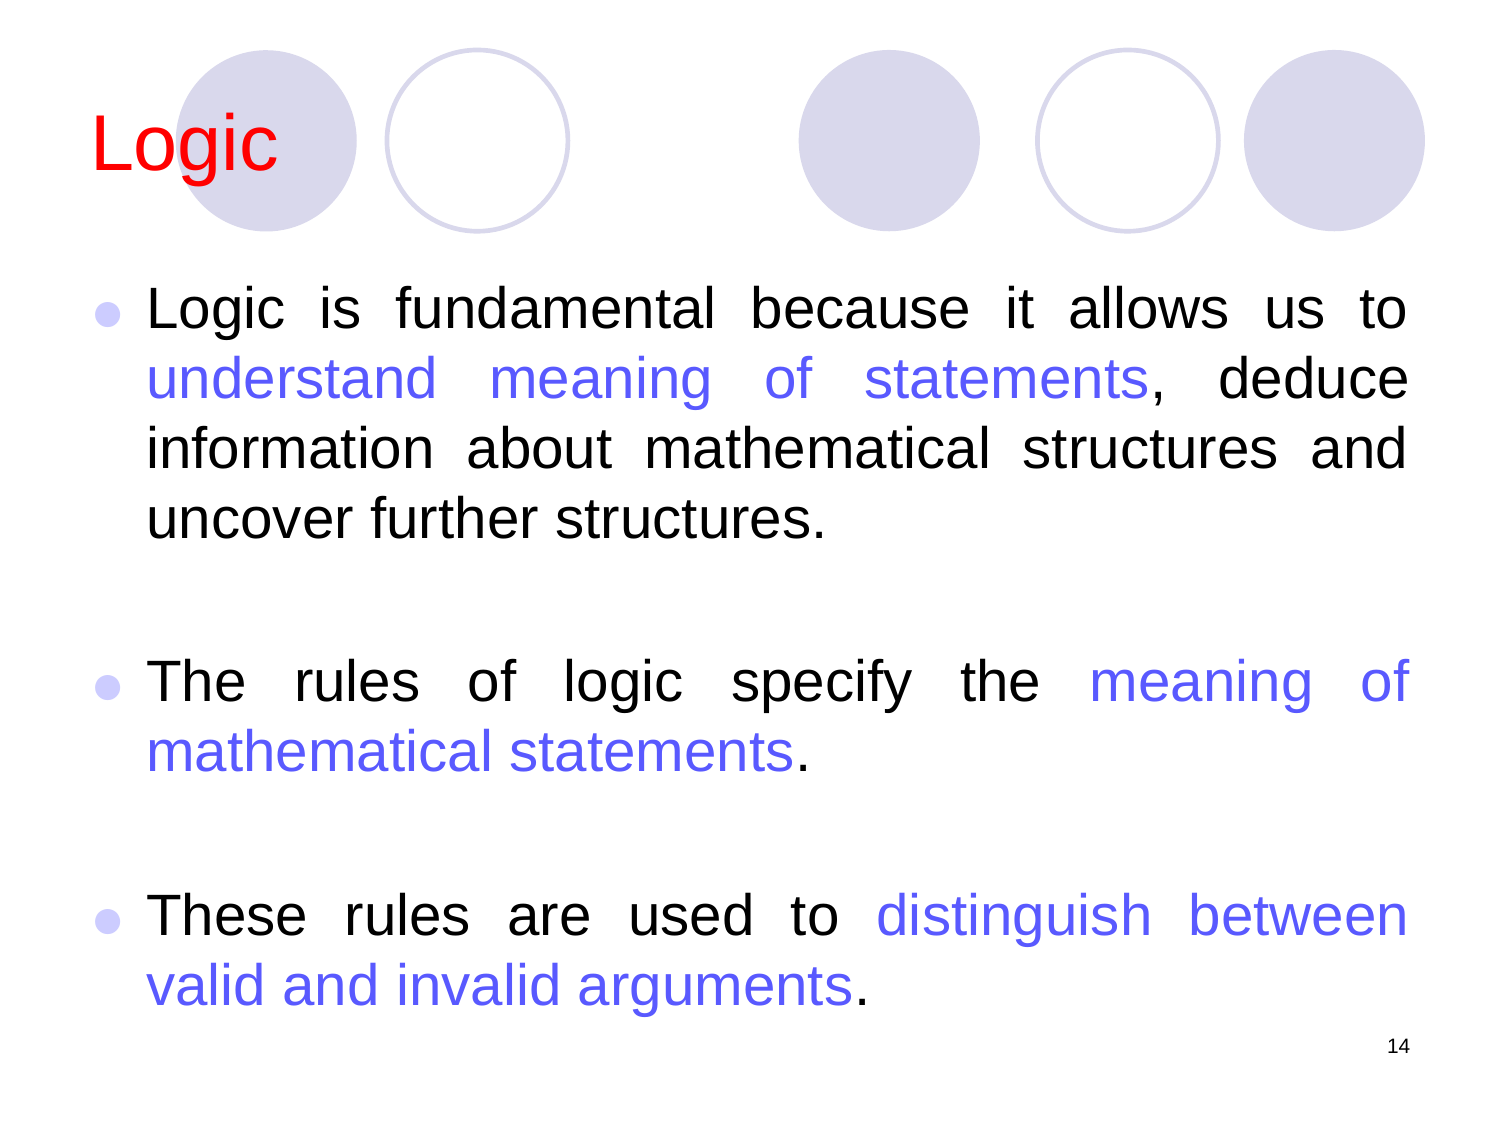

# Logic
Logic is fundamental because it allows us to understand meaning of statements, deduce information about mathematical structures and uncover further structures.

The rules of logic specify the meaning of mathematical statements.

These rules are used to distinguish between valid and invalid arguments.

14